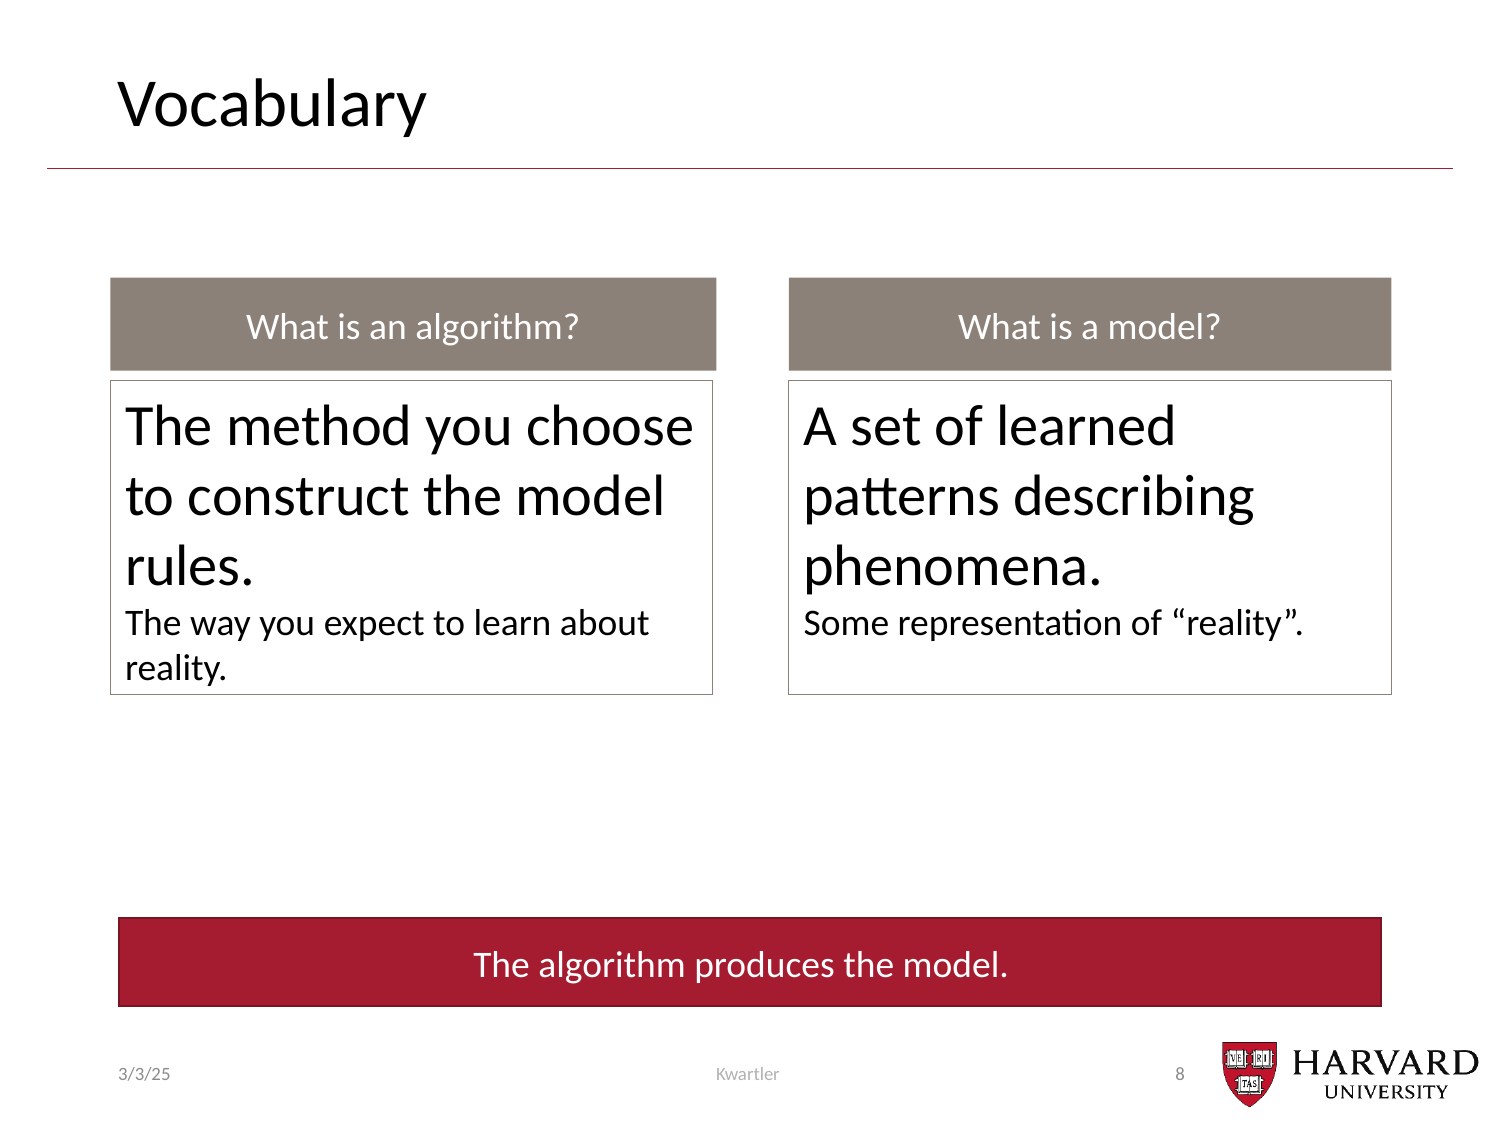

# Vocabulary
What is an algorithm?
What is a model?
The method you choose to construct the model rules.
The way you expect to learn about reality.
A set of learned patterns describing phenomena.
Some representation of “reality”.

The algorithm produces the model.
3/3/25
Kwartler
8